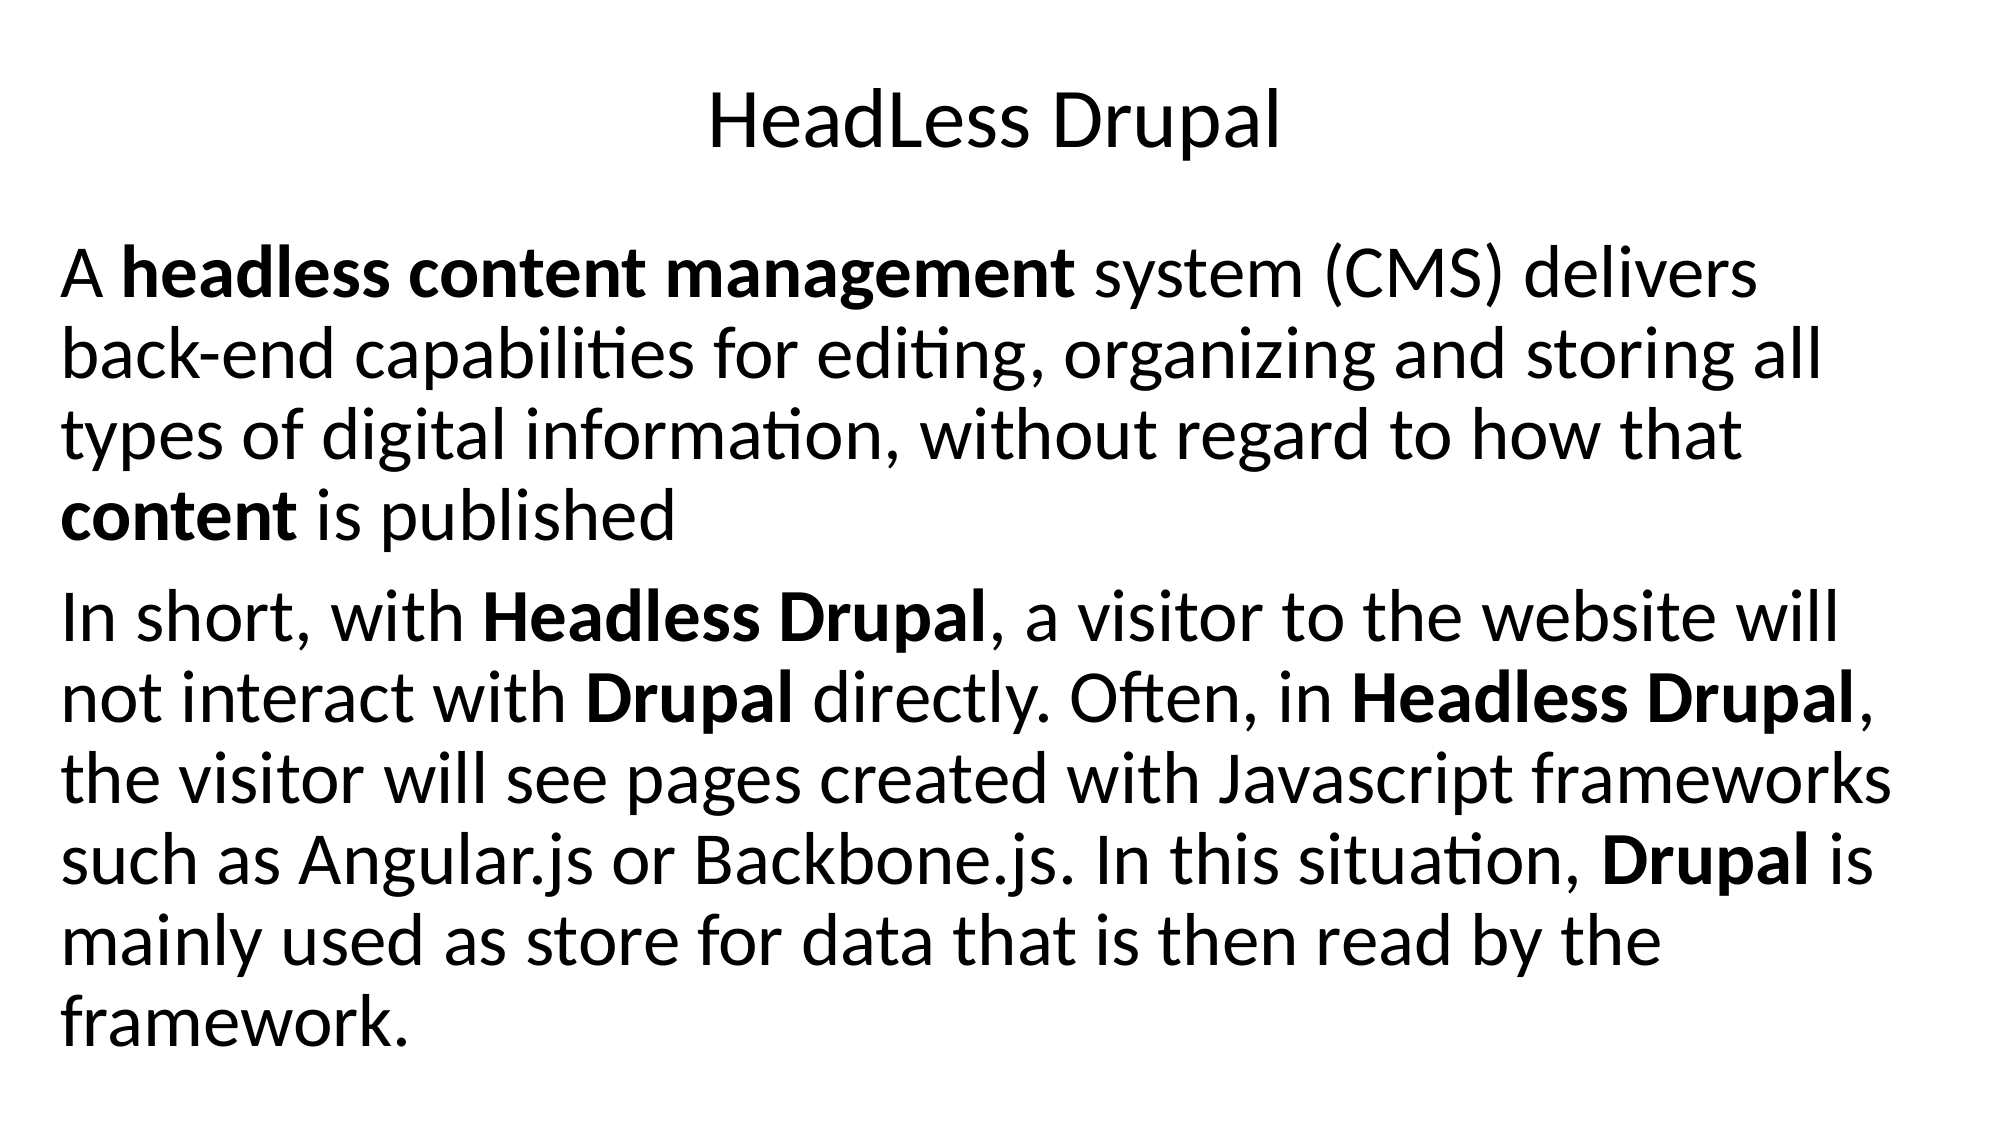

# HeadLess Drupal
A headless content management system (CMS) delivers back-end capabilities for editing, organizing and storing all types of digital information, without regard to how that content is published
In short, with Headless Drupal, a visitor to the website will not interact with Drupal directly. Often, in Headless Drupal, the visitor will see pages created with Javascript frameworks such as Angular.js or Backbone.js. In this situation, Drupal is mainly used as store for data that is then read by the framework.